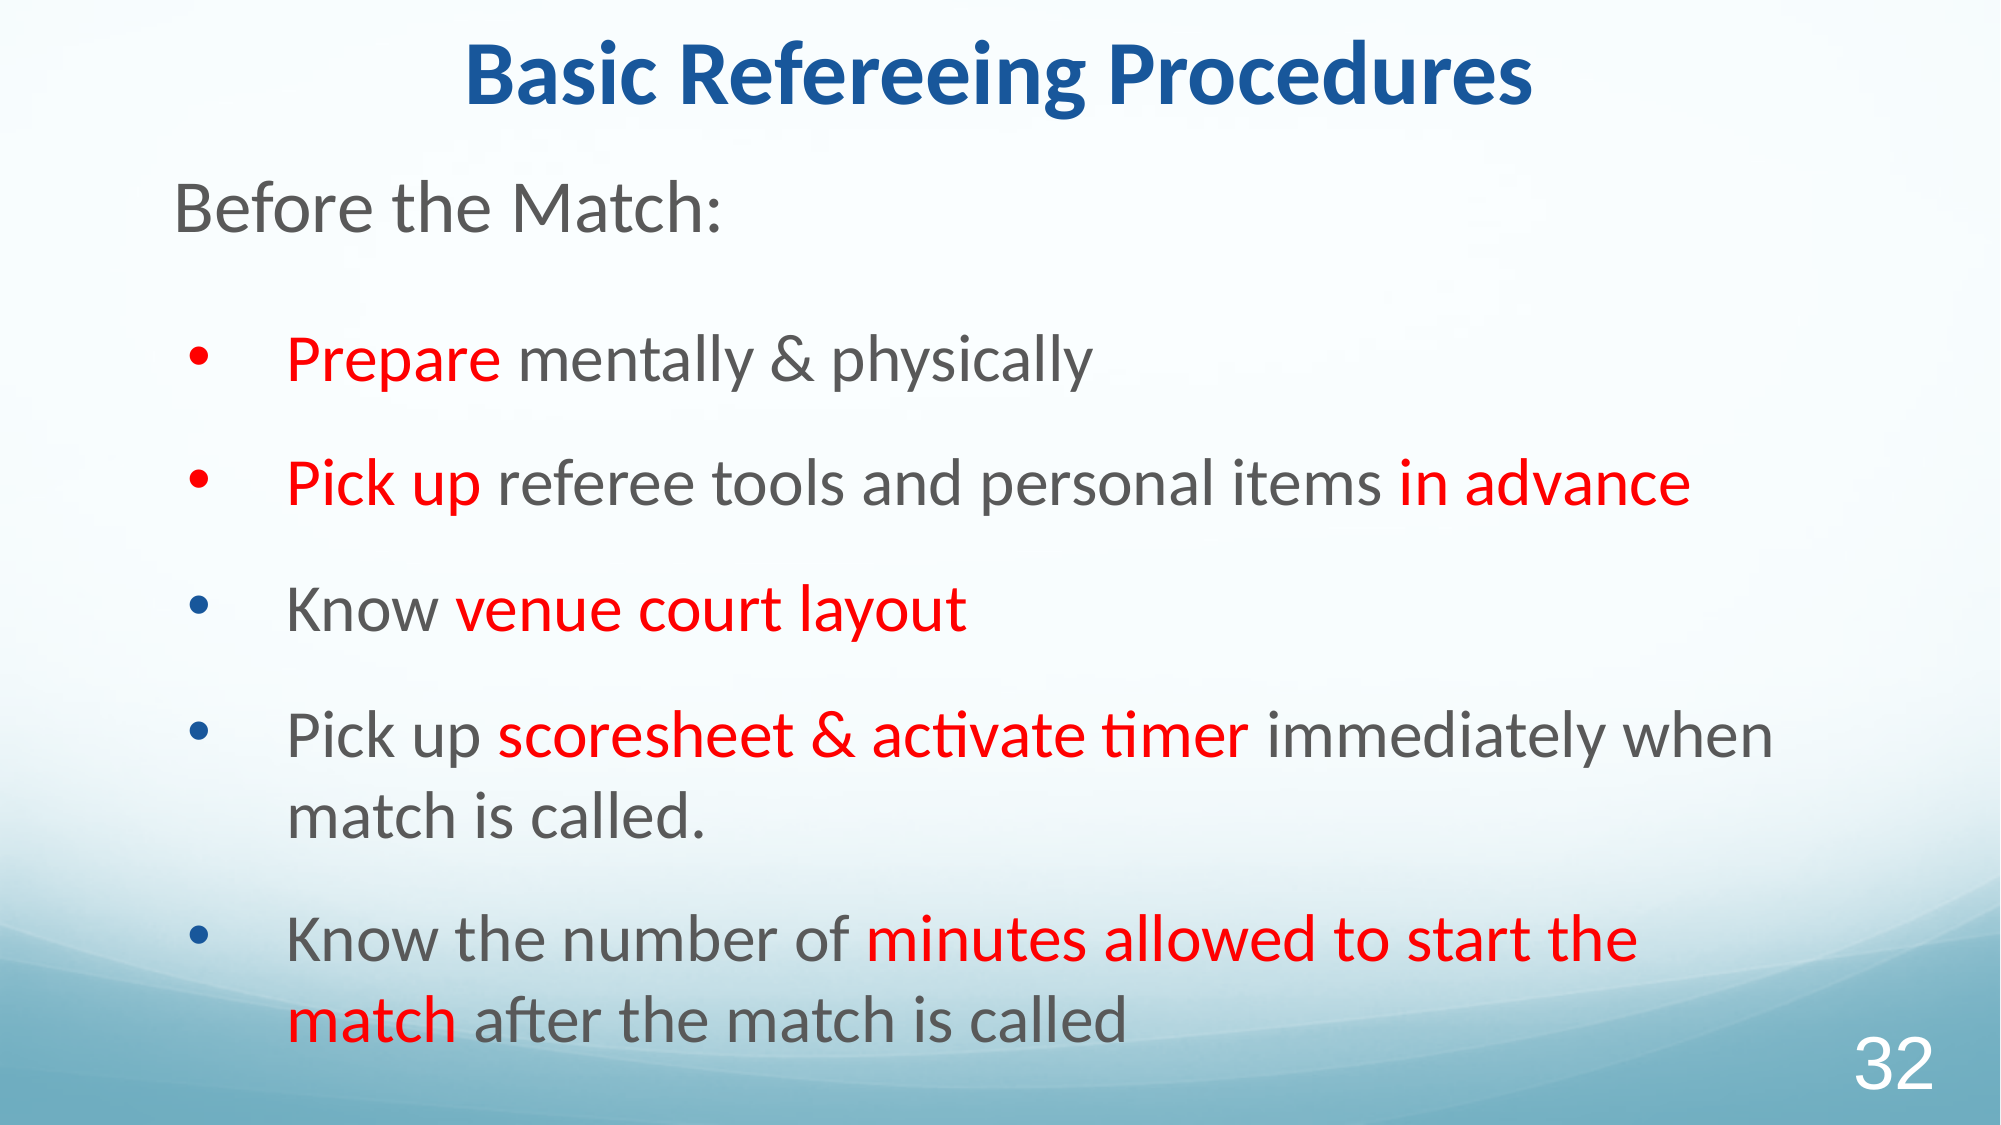

# Basic Refereeing Procedures
 Before the Match:

Prepare mentally & physically

Pick up referee tools and personal items in advance

Know venue court layout

Pick up scoresheet & activate timer immediately when match is called.

Know the number of minutes allowed to start the match after the match is called

32